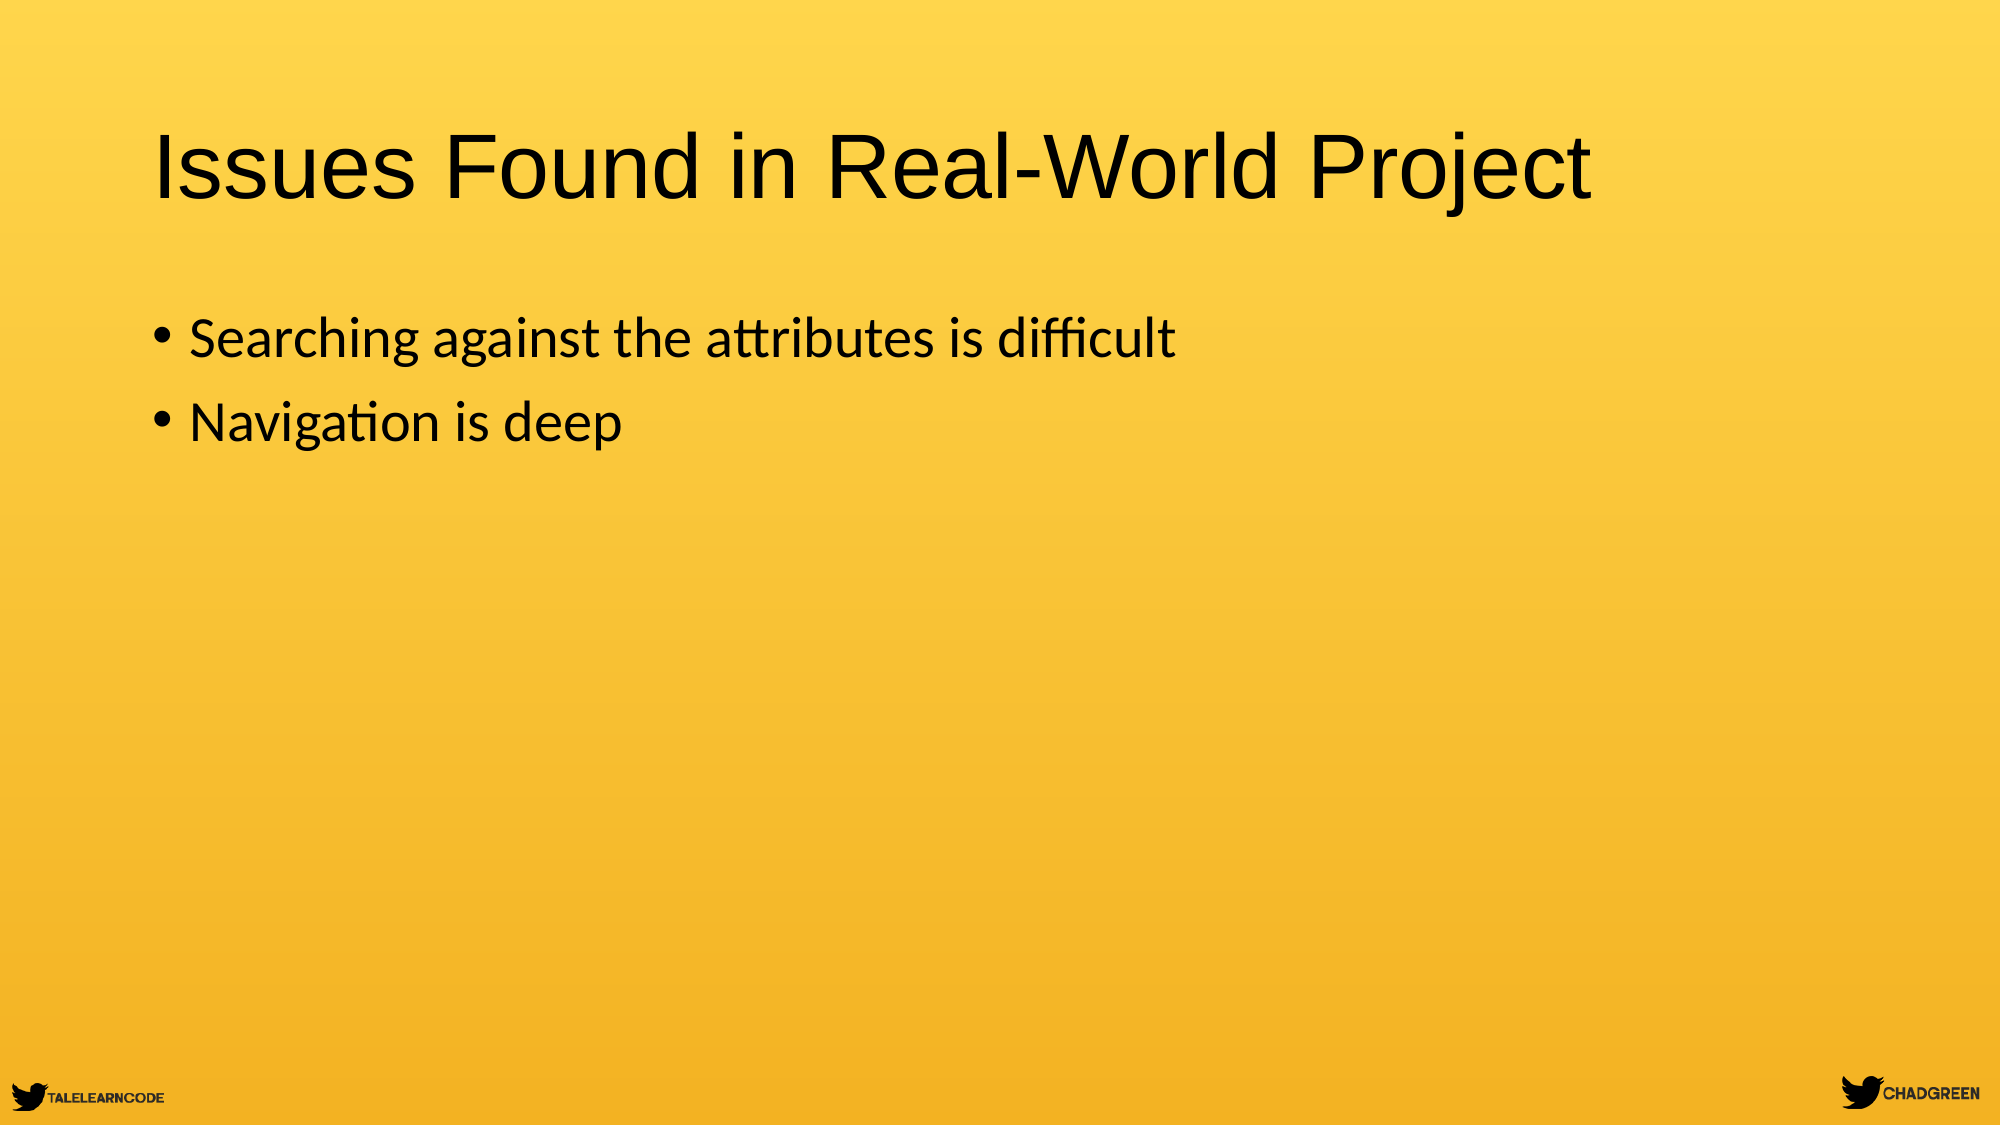

# Issues Found in Real-World Project
Searching against the attributes is difficult
Navigation is deep